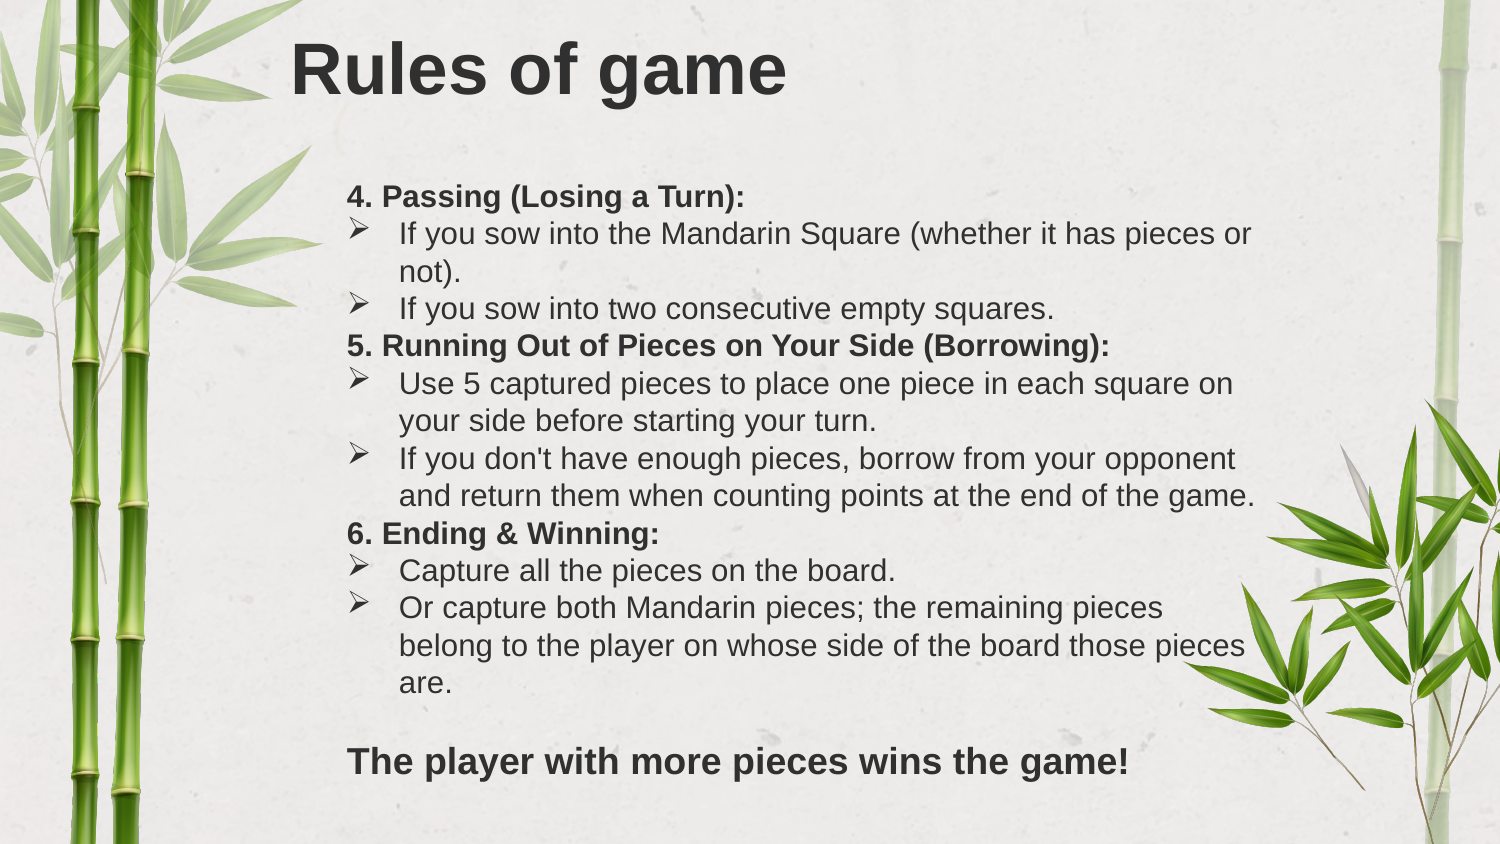

# Rules of game
4. Passing (Losing a Turn):
If you sow into the Mandarin Square (whether it has pieces or not).
If you sow into two consecutive empty squares.
5. Running Out of Pieces on Your Side (Borrowing):
Use 5 captured pieces to place one piece in each square on your side before starting your turn.
If you don't have enough pieces, borrow from your opponent and return them when counting points at the end of the game.
6. Ending & Winning:
Capture all the pieces on the board.
Or capture both Mandarin pieces; the remaining pieces belong to the player on whose side of the board those pieces are.

The player with more pieces wins the game!